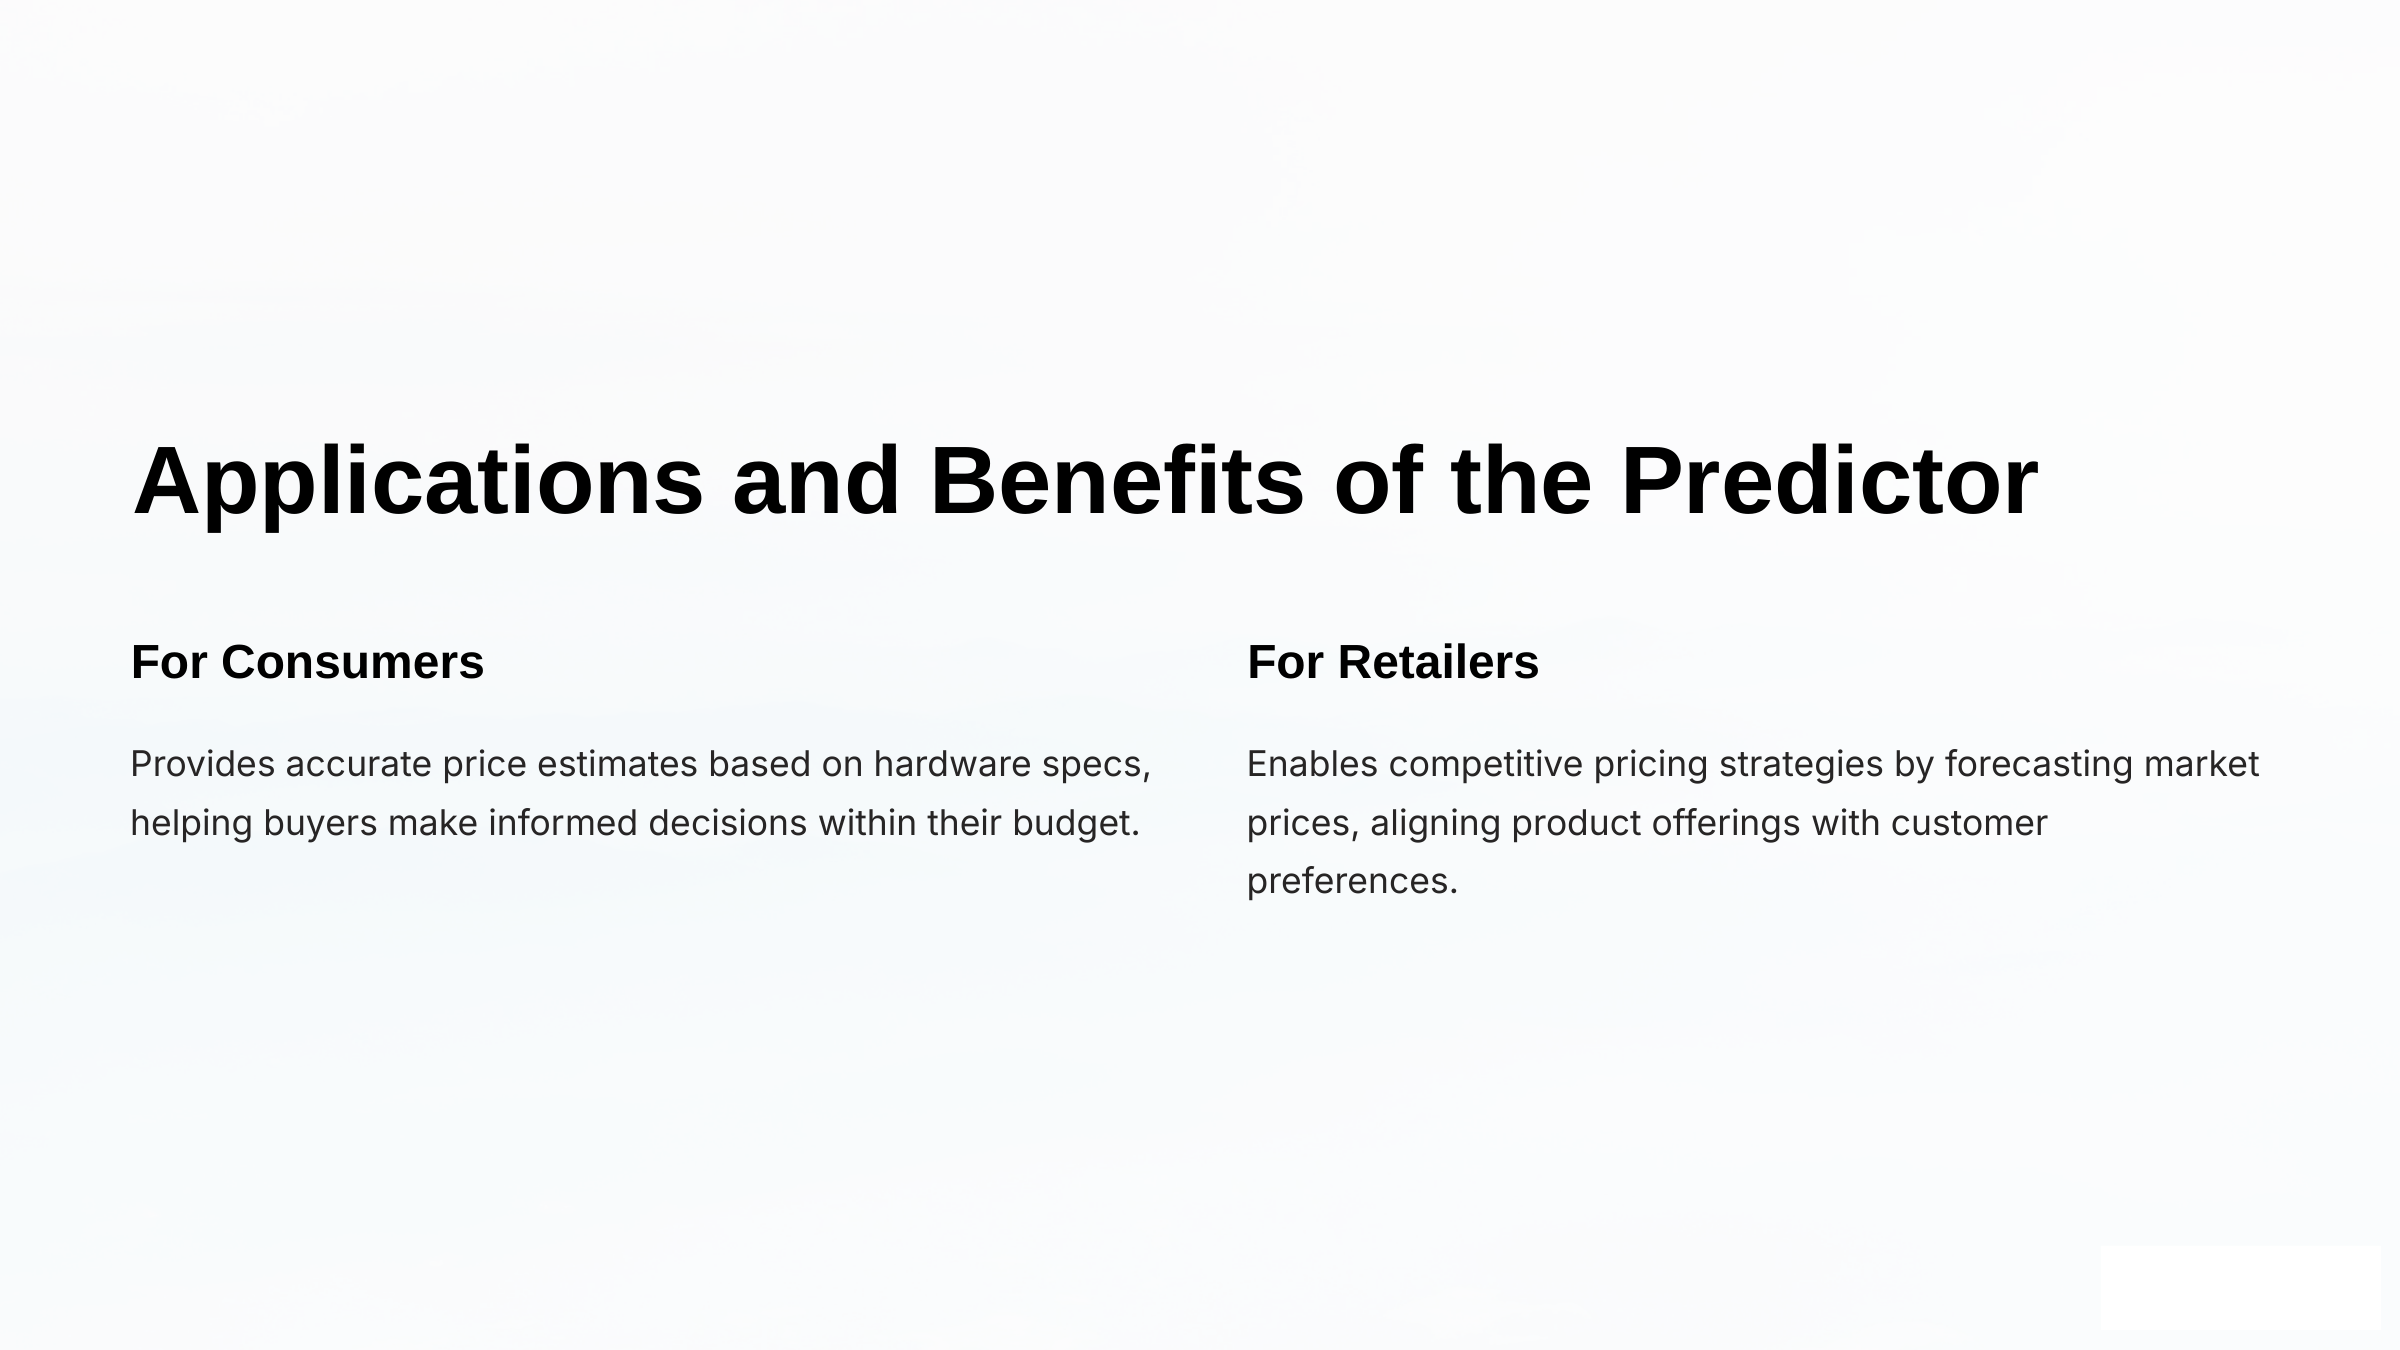

Applications and Benefits of the Predictor
For Consumers
For Retailers
Provides accurate price estimates based on hardware specs, helping buyers make informed decisions within their budget.
Enables competitive pricing strategies by forecasting market prices, aligning product offerings with customer preferences.